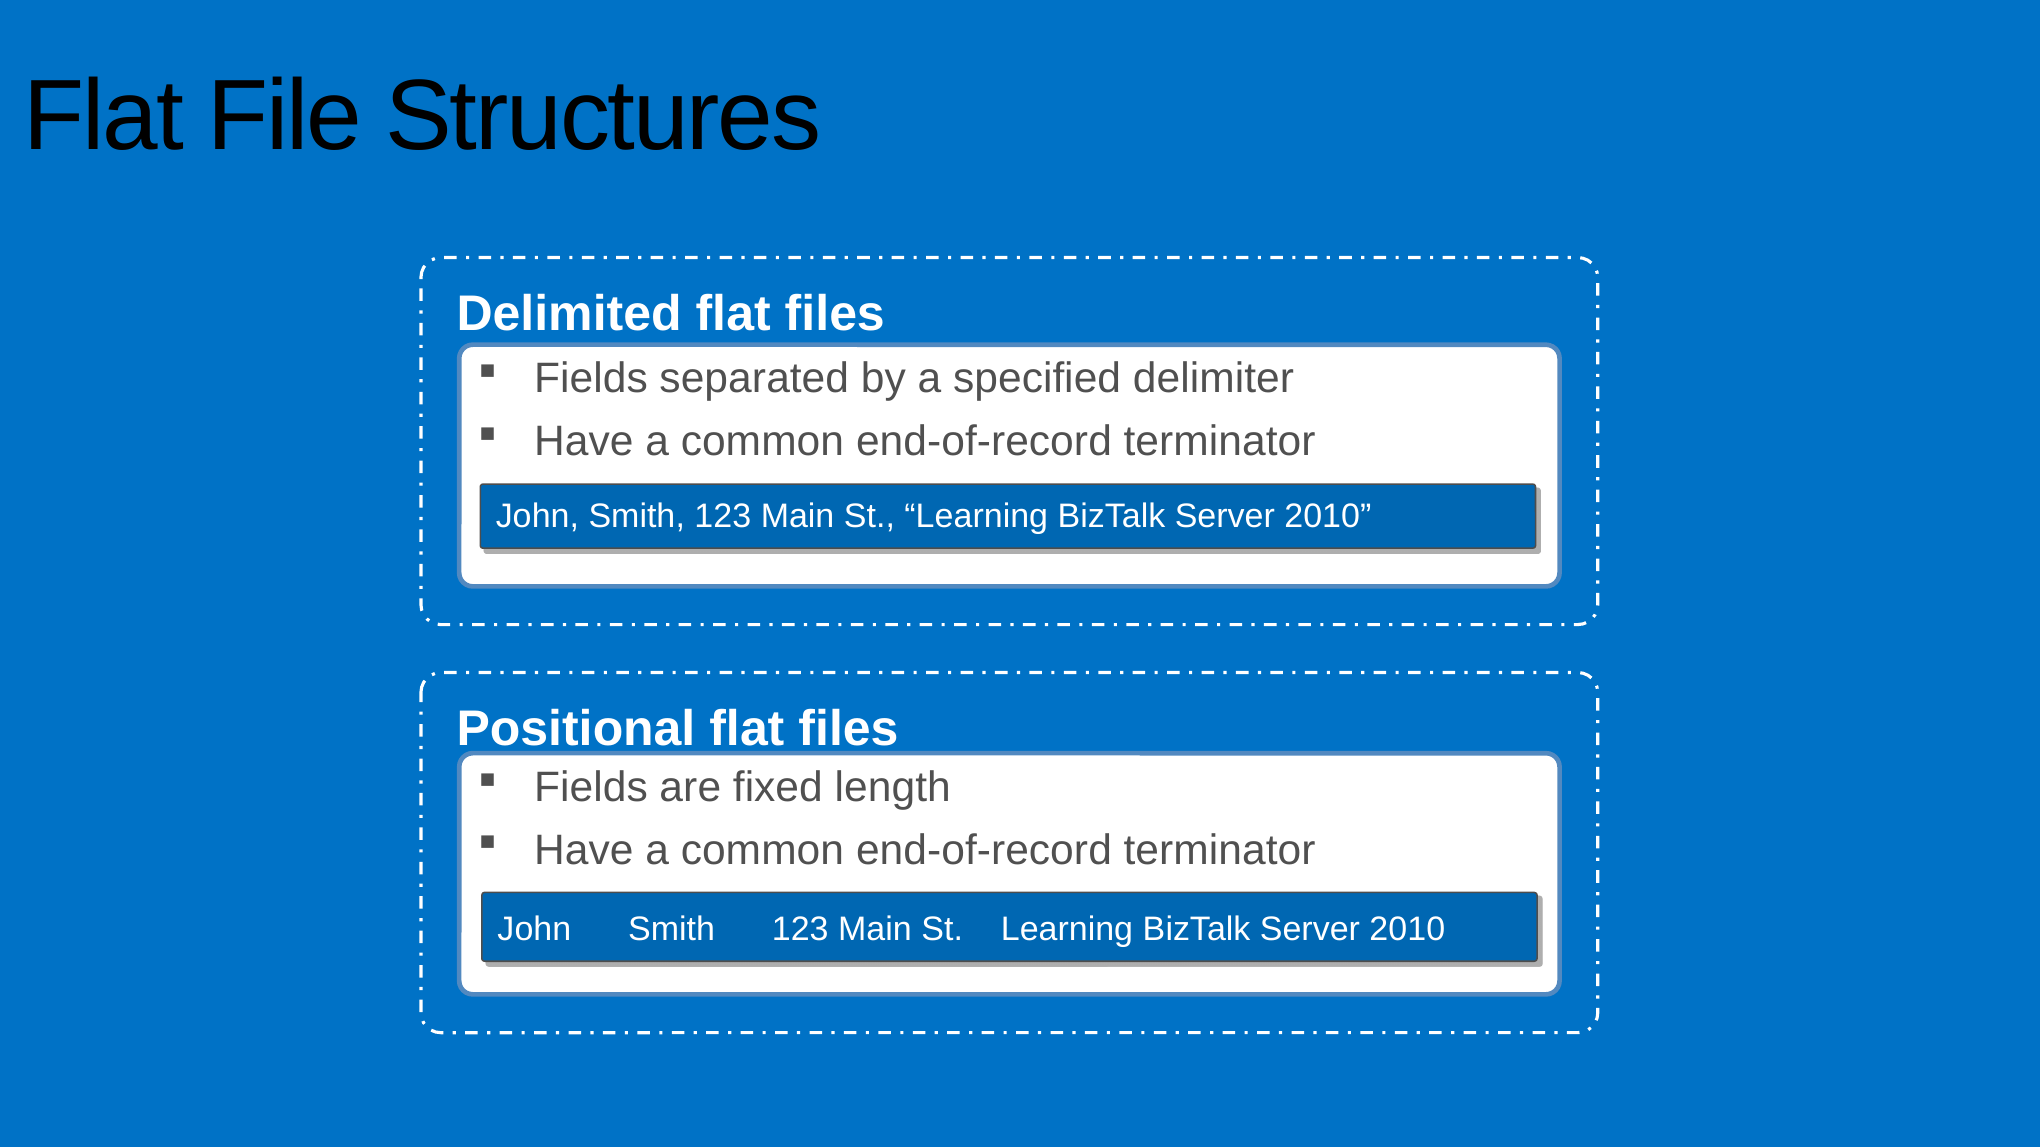

Flat File Structures
Delimited flat files
Fields separated by a specified delimiter
Have a common end-of-record terminator
John, Smith, 123 Main St., “Learning BizTalk Server 2010”
Positional flat files
Fields are fixed length
Have a common end-of-record terminator
John      Smith      123 Main St.    Learning BizTalk Server 2010